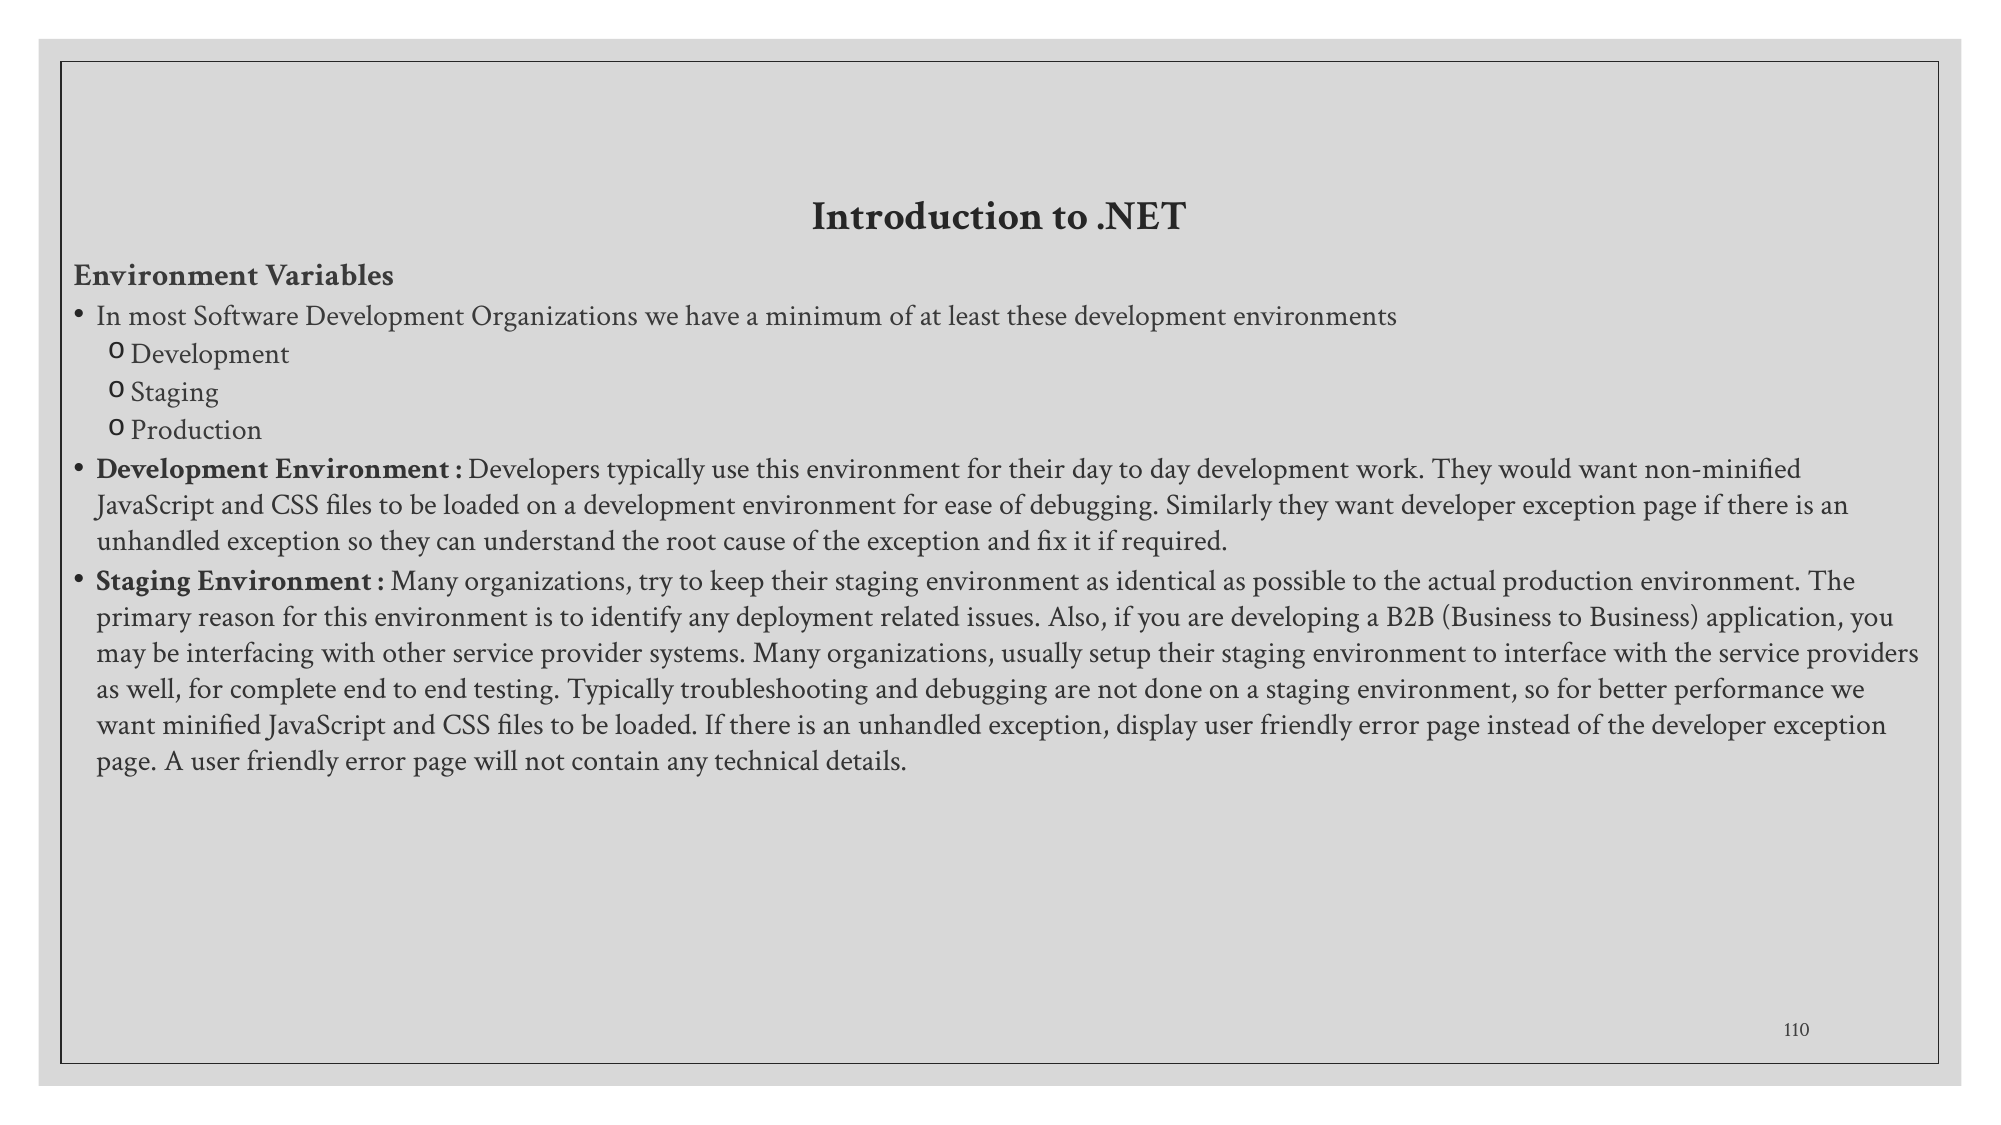

# Introduction to .NET
Environment Variables
In most Software Development Organizations we have a minimum of at least these development environments
Development
Staging
Production
Development Environment : Developers typically use this environment for their day to day development work. They would want non-minified JavaScript and CSS files to be loaded on a development environment for ease of debugging. Similarly they want developer exception page if there is an unhandled exception so they can understand the root cause of the exception and fix it if required.
Staging Environment : Many organizations, try to keep their staging environment as identical as possible to the actual production environment. The primary reason for this environment is to identify any deployment related issues. Also, if you are developing a B2B (Business to Business) application, you may be interfacing with other service provider systems. Many organizations, usually setup their staging environment to interface with the service providers as well, for complete end to end testing. Typically troubleshooting and debugging are not done on a staging environment, so for better performance we want minified JavaScript and CSS files to be loaded. If there is an unhandled exception, display user friendly error page instead of the developer exception page. A user friendly error page will not contain any technical details.

110